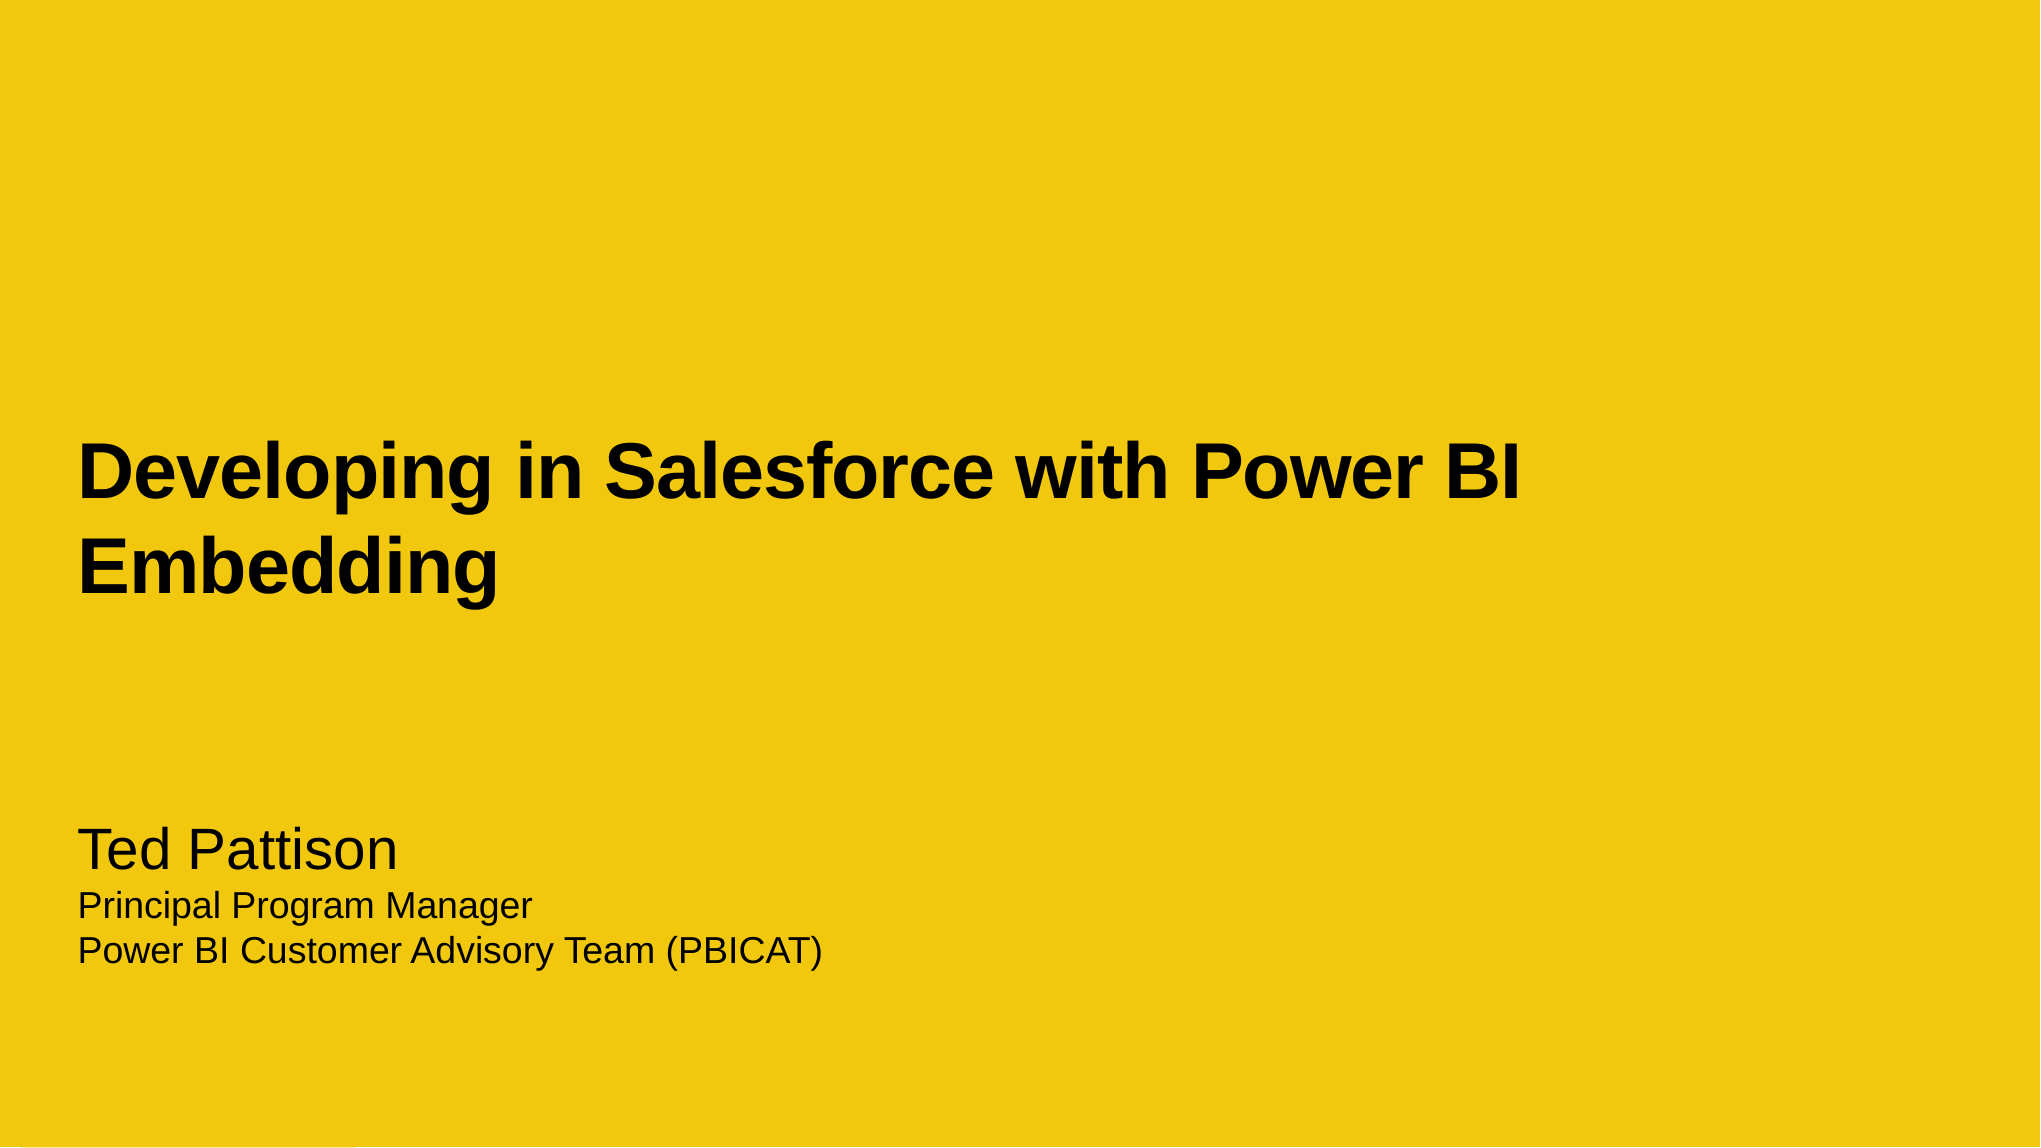

# Developing in Salesforce with Power BI Embedding
Ted Pattison
Principal Program Manager
Power BI Customer Advisory Team (PBICAT)